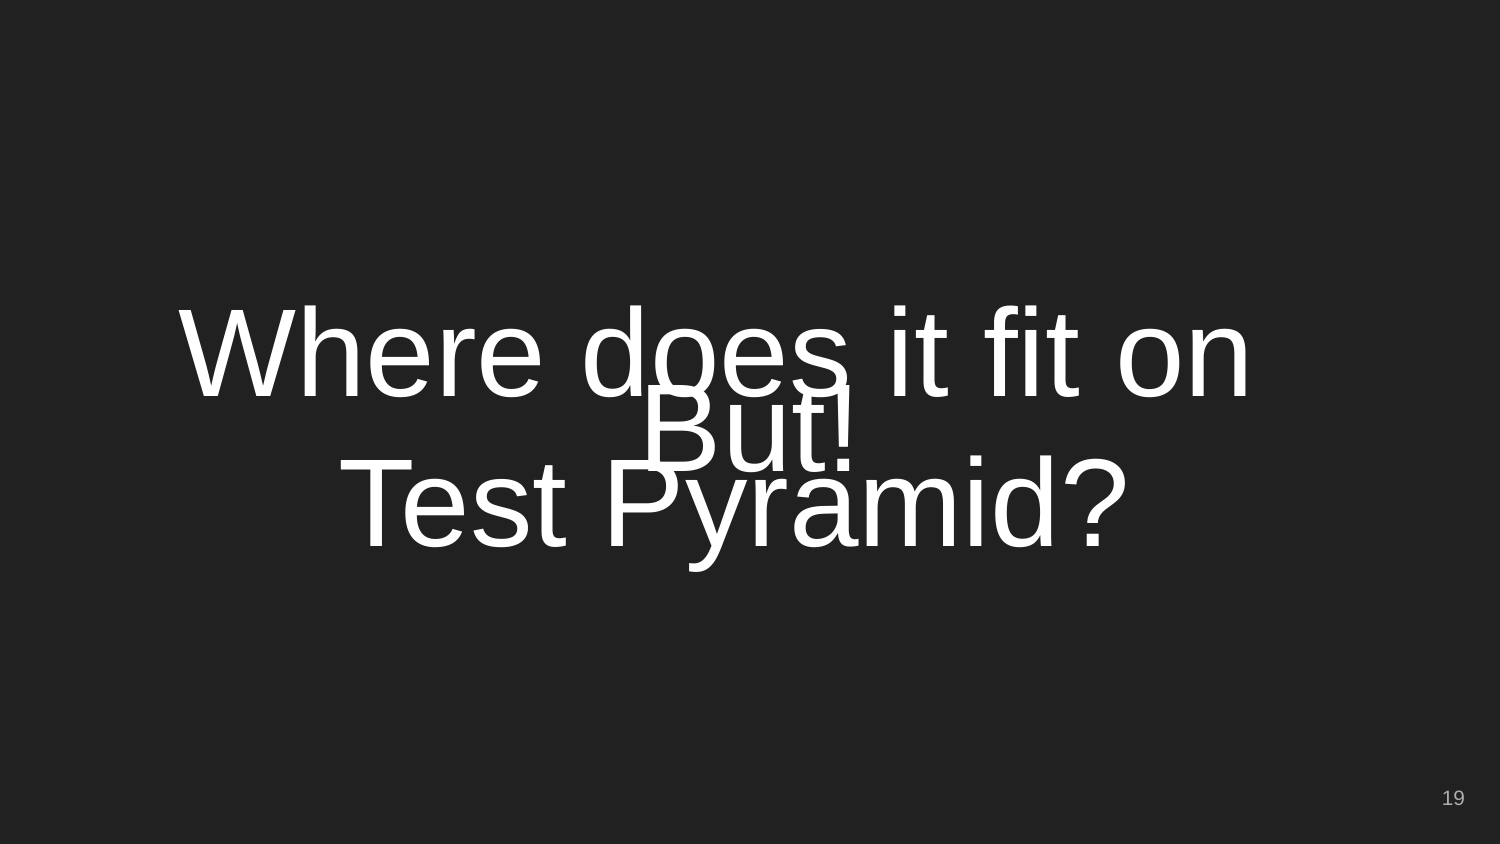

Where does it fit on
Test Pyramid?
# But!
19